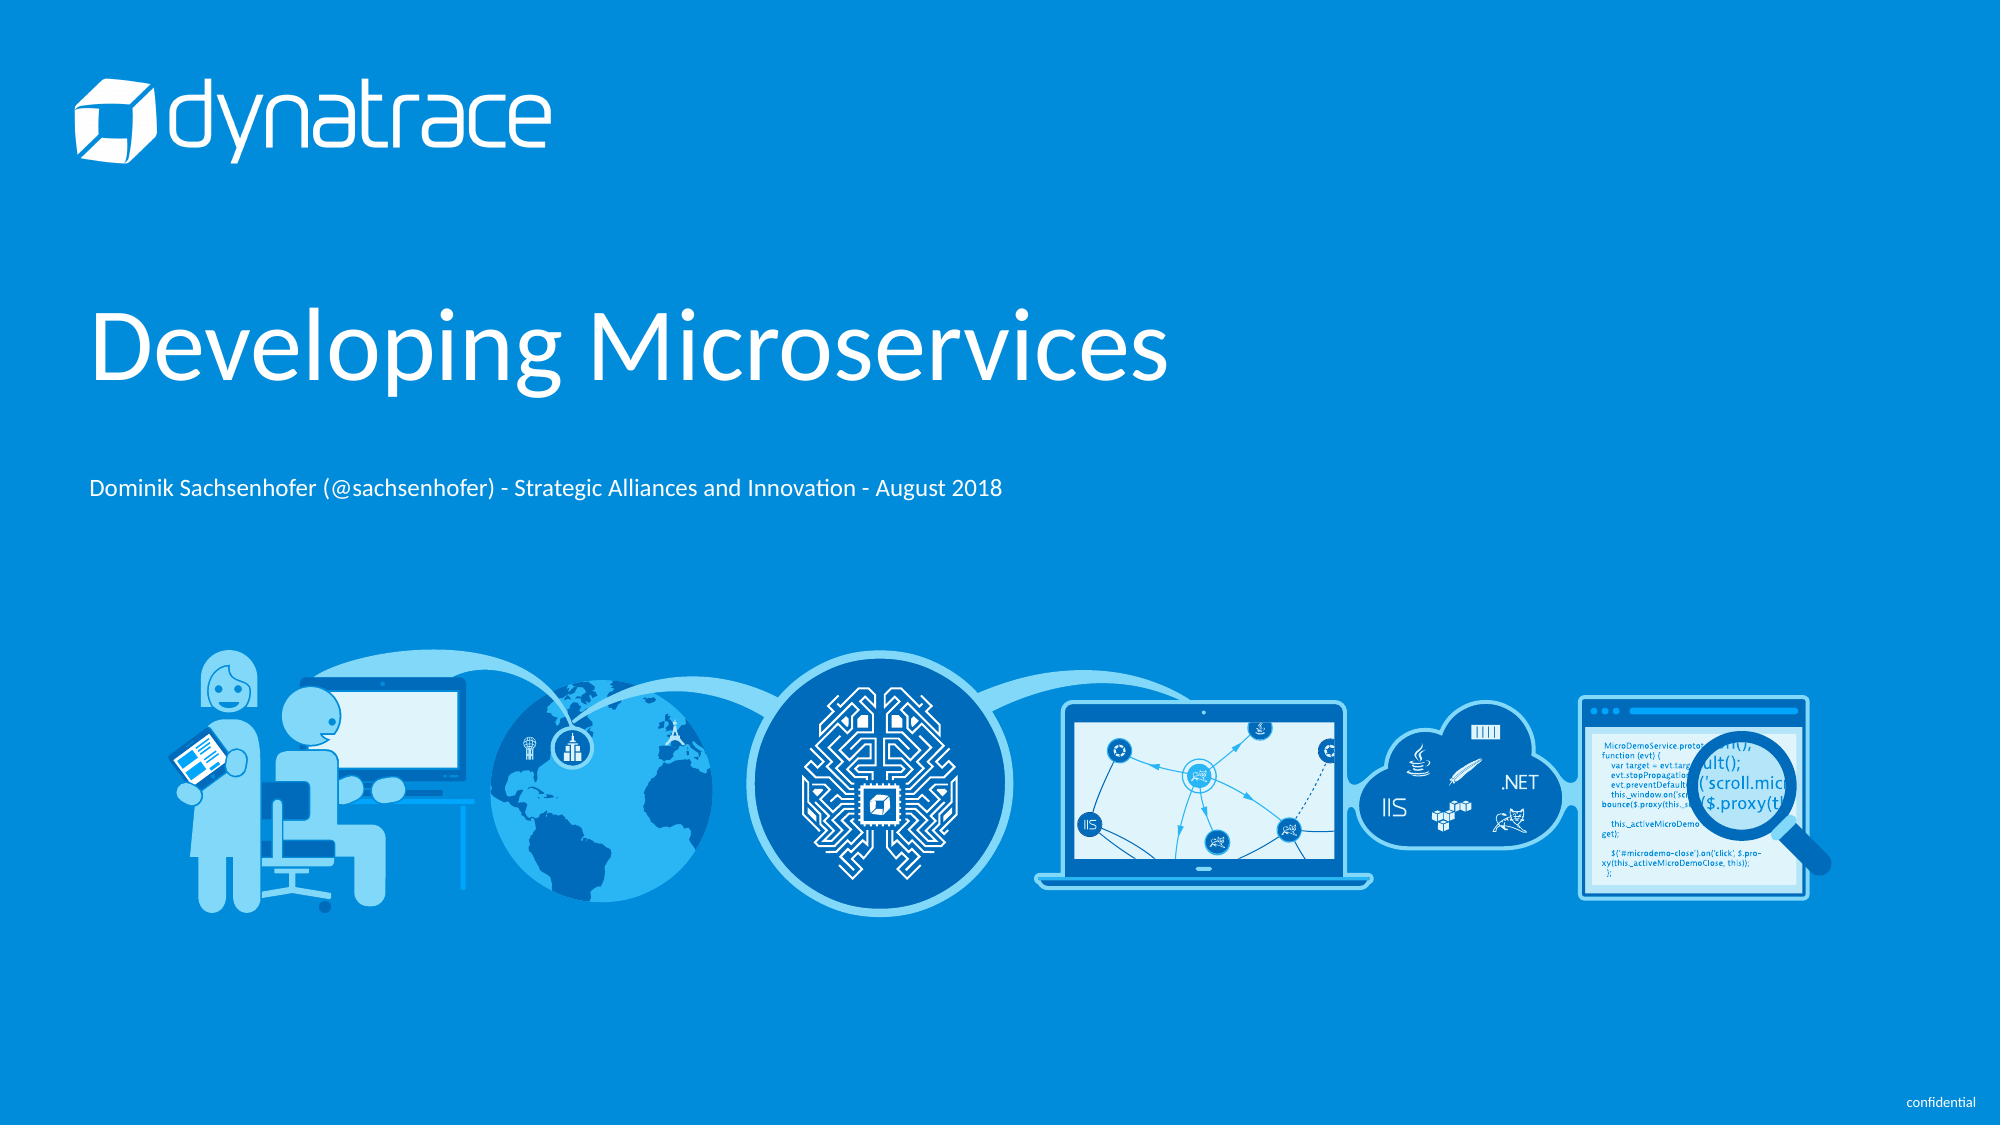

# Developing Microservices
Dominik Sachsenhofer (@sachsenhofer) - Strategic Alliances and Innovation - August 2018